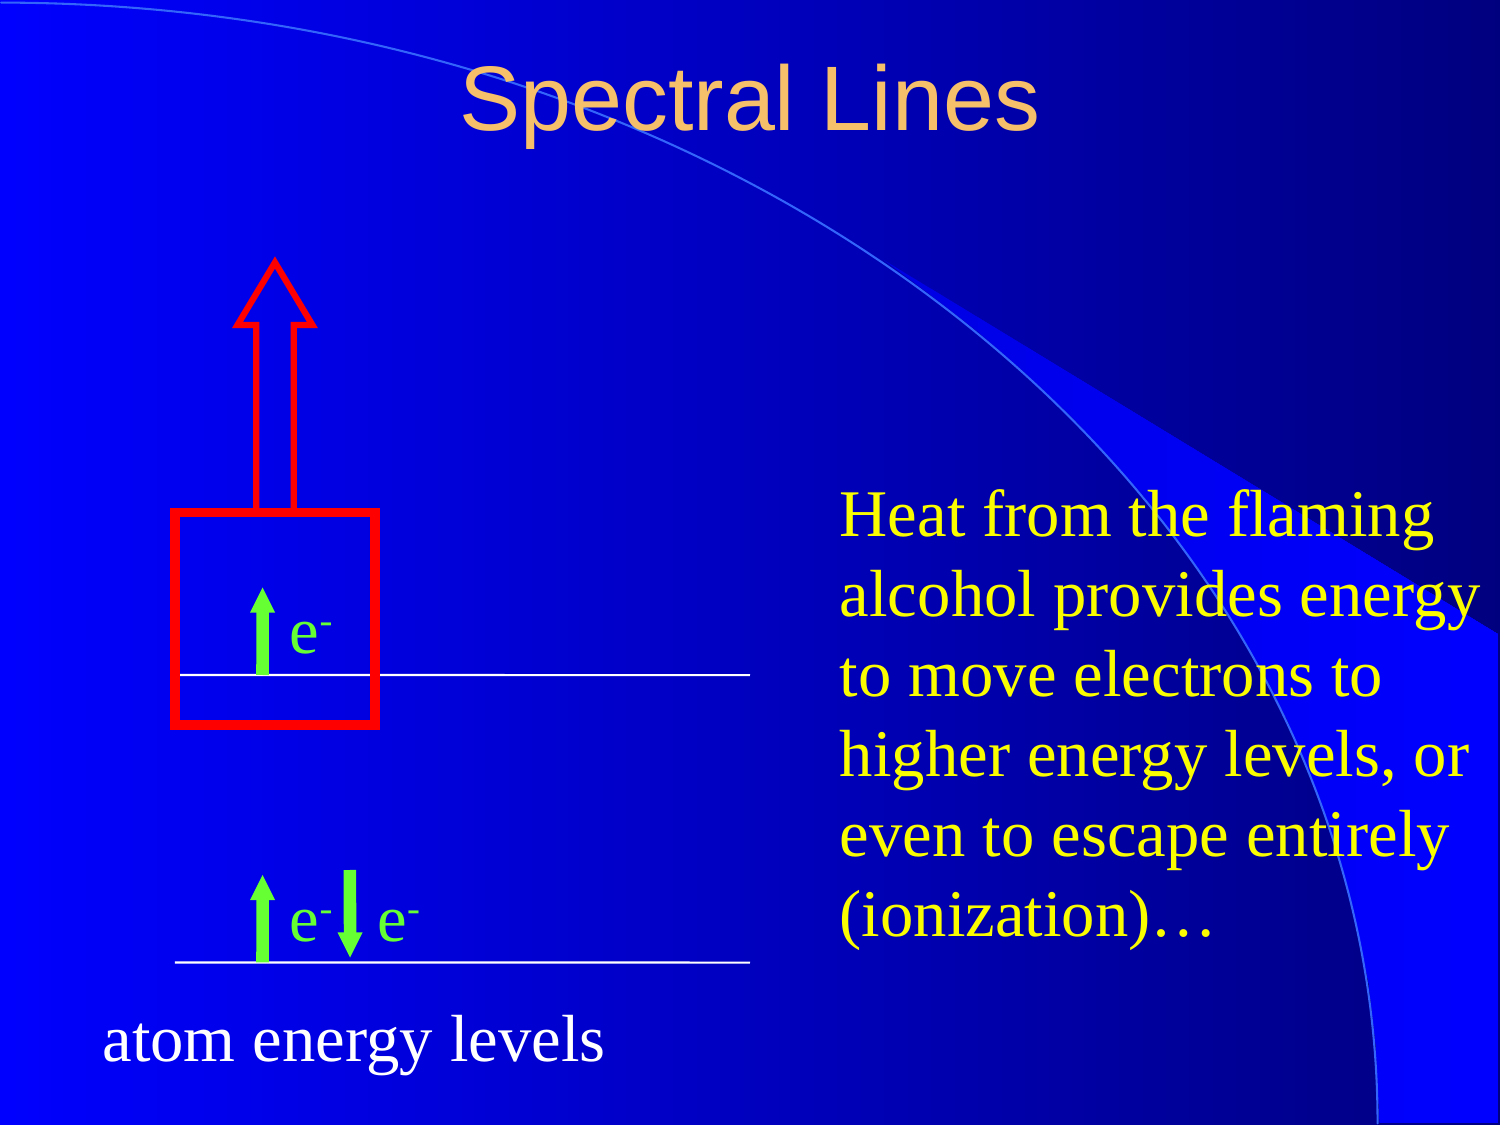

Spectral Lines

Heat from the flaming alcohol provides energy to move electrons to higher energy levels, or even to escape entirely (ionization)…

e-

e-
e-

atom energy levels